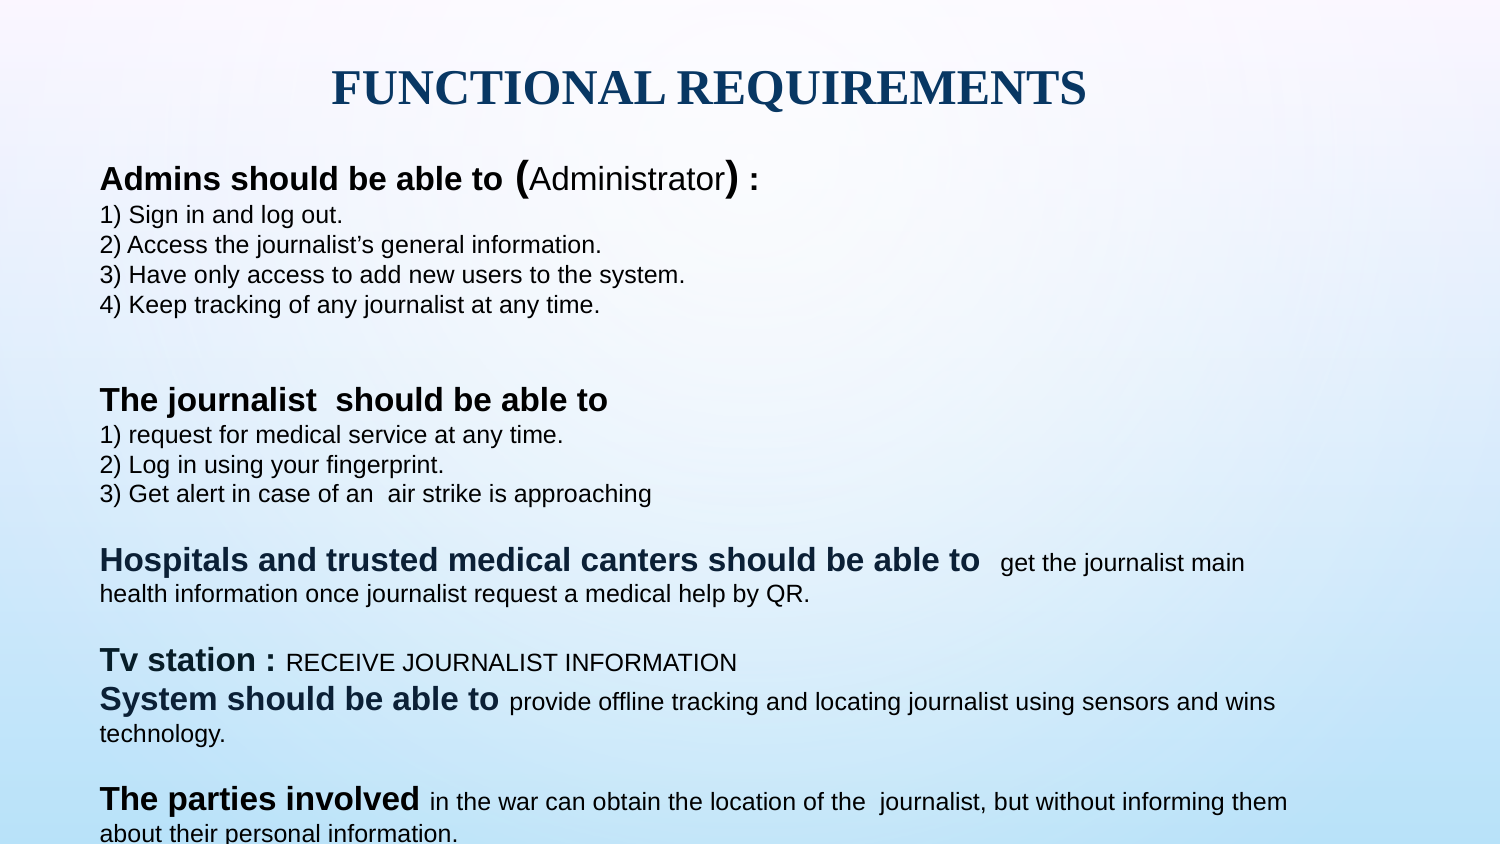

# Functional Requirements
Admins should be able to (Administrator) :
1) Sign in and log out.
2) Access the journalist’s general information.
3) Have only access to add new users to the system.
4) Keep tracking of any journalist at any time.

The journalist  should be able to
1) request for medical service at any time.
2) Log in using your fingerprint.
3) Get alert in case of an  air strike is approaching

Hospitals and trusted medical canters should be able to  get the journalist main health information once journalist request a medical help by QR.

Tv station : RECEIVE JOURNALIST INFORMATION
System should be able to provide offline tracking and locating journalist using sensors and wins technology.

The parties involved in the war can obtain the location of the  journalist, but without informing them about their personal information.